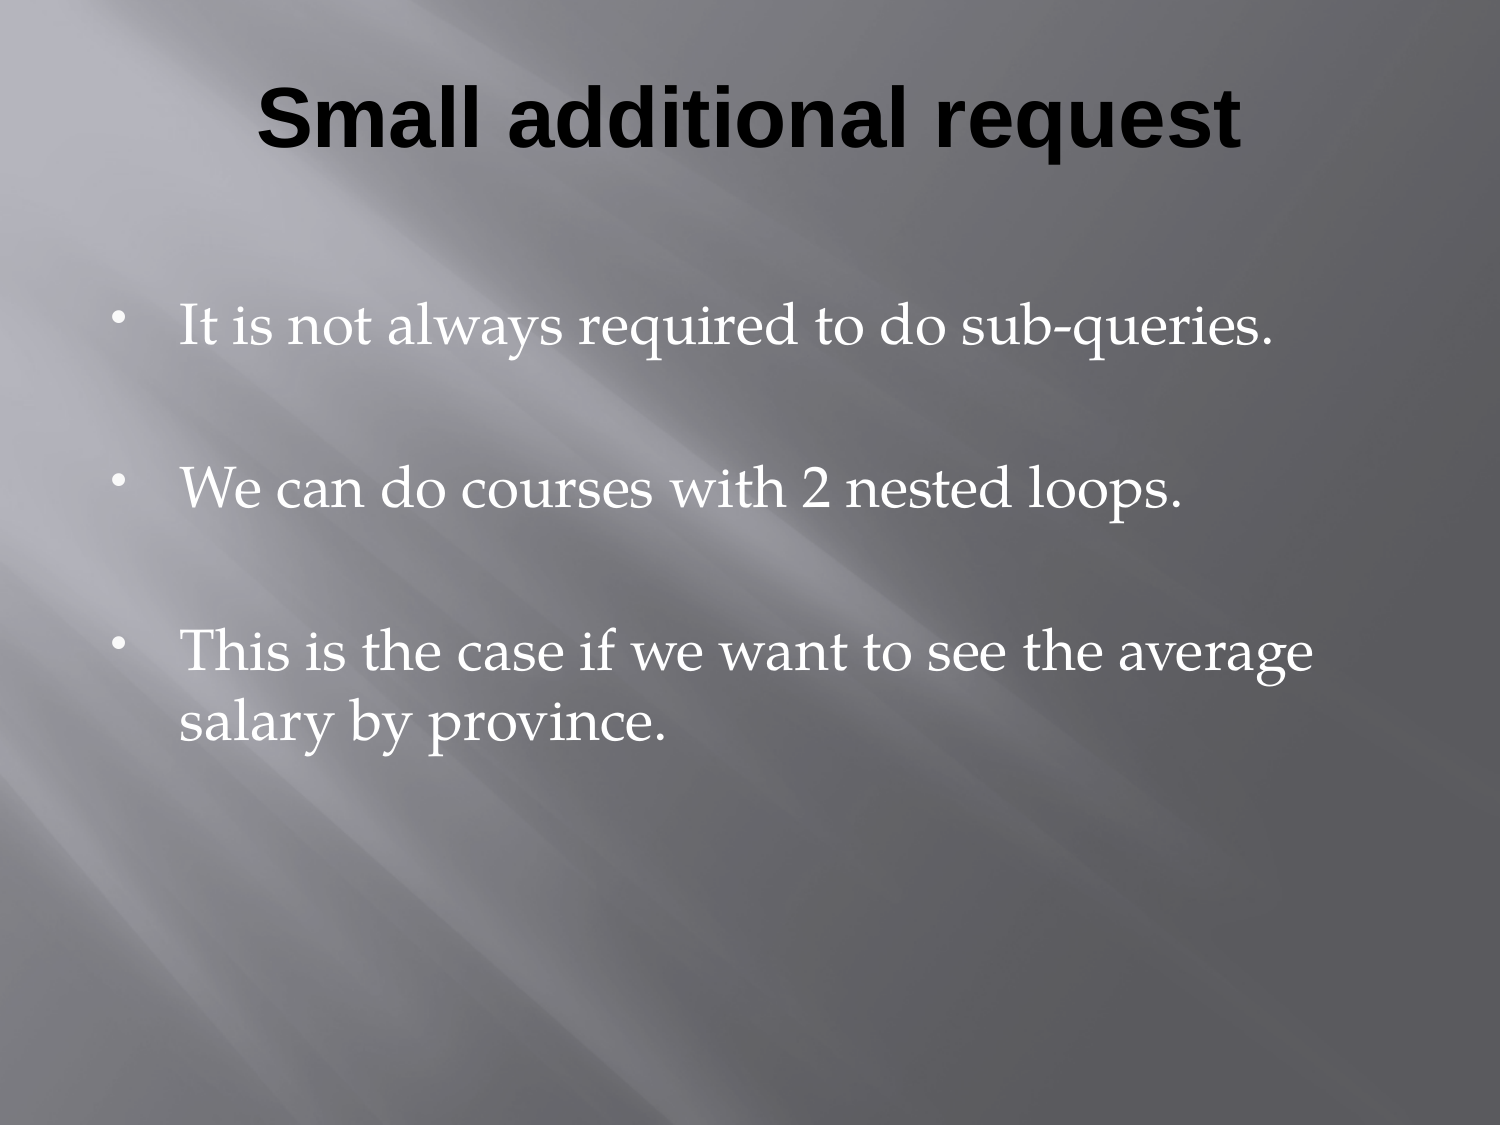

# Small additional request
It is not always required to do sub-queries.

We can do courses with 2 nested loops.

This is the case if we want to see the average salary by province.